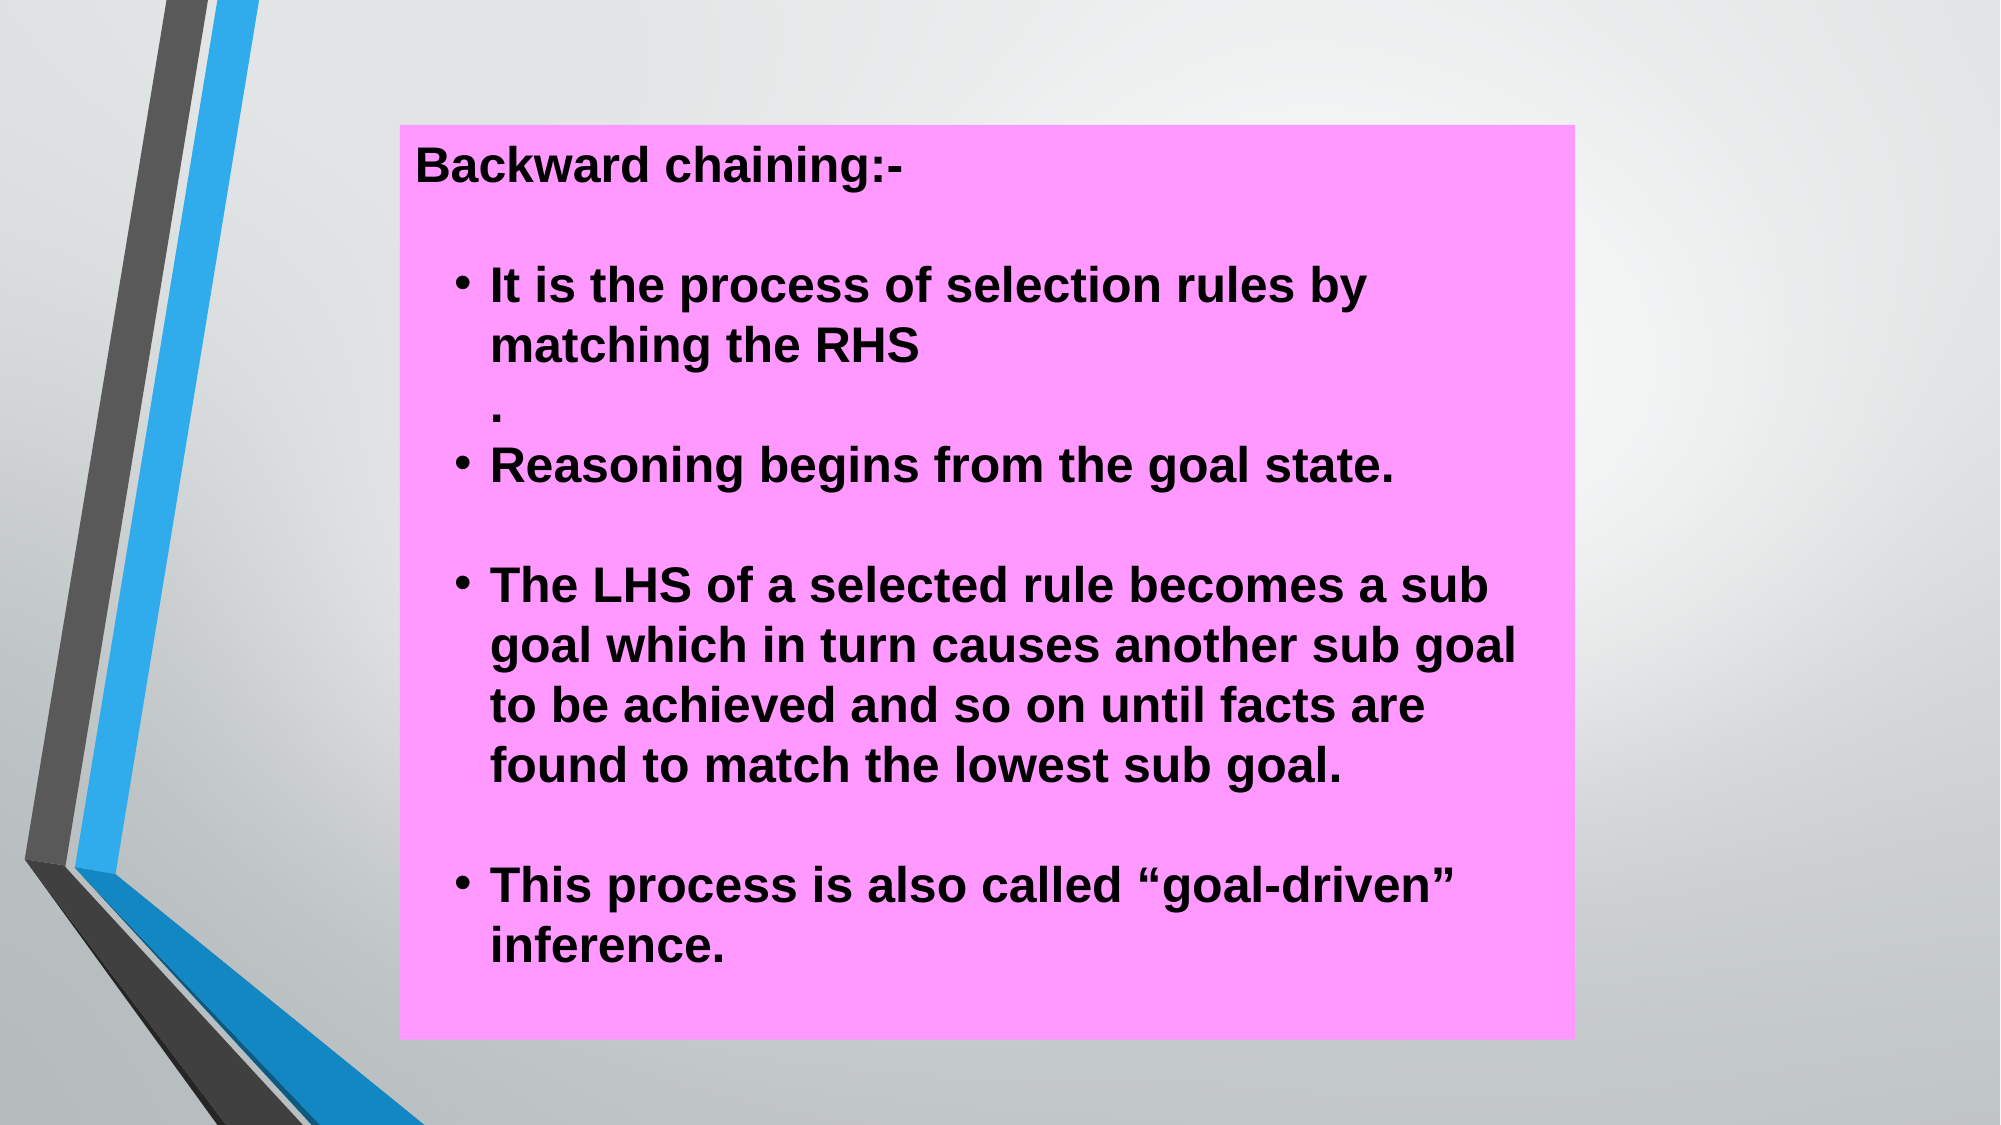

Backward chaining:-

It is the process of selection rules by matching the RHS
.
Reasoning begins from the goal state.

The LHS of a selected rule becomes a sub goal which in turn causes another sub goal to be achieved and so on until facts are found to match the lowest sub goal.

This process is also called “goal-driven” inference.